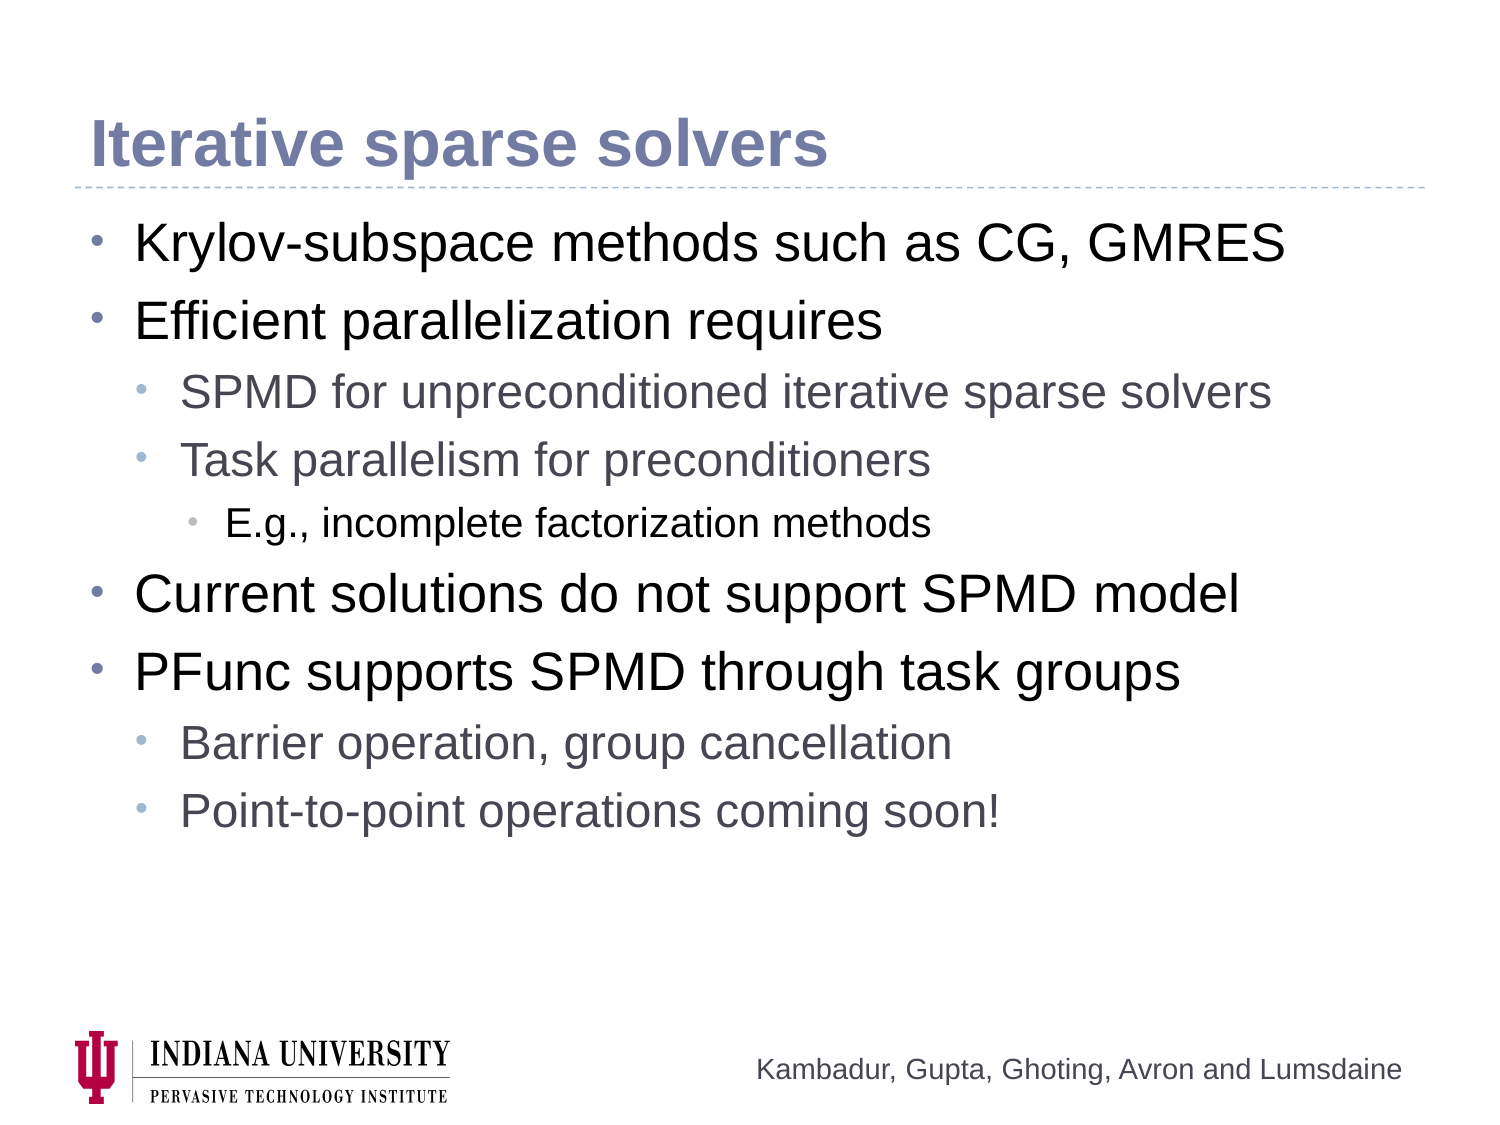

# Iterative sparse solvers
Krylov-subspace methods such as CG, GMRES
Efficient parallelization requires
SPMD for unpreconditioned iterative sparse solvers
Task parallelism for preconditioners
E.g., incomplete factorization methods
Current solutions do not support SPMD model
PFunc supports SPMD through task groups
Barrier operation, group cancellation
Point-to-point operations coming soon!

Kambadur, Gupta, Ghoting, Avron and Lumsdaine